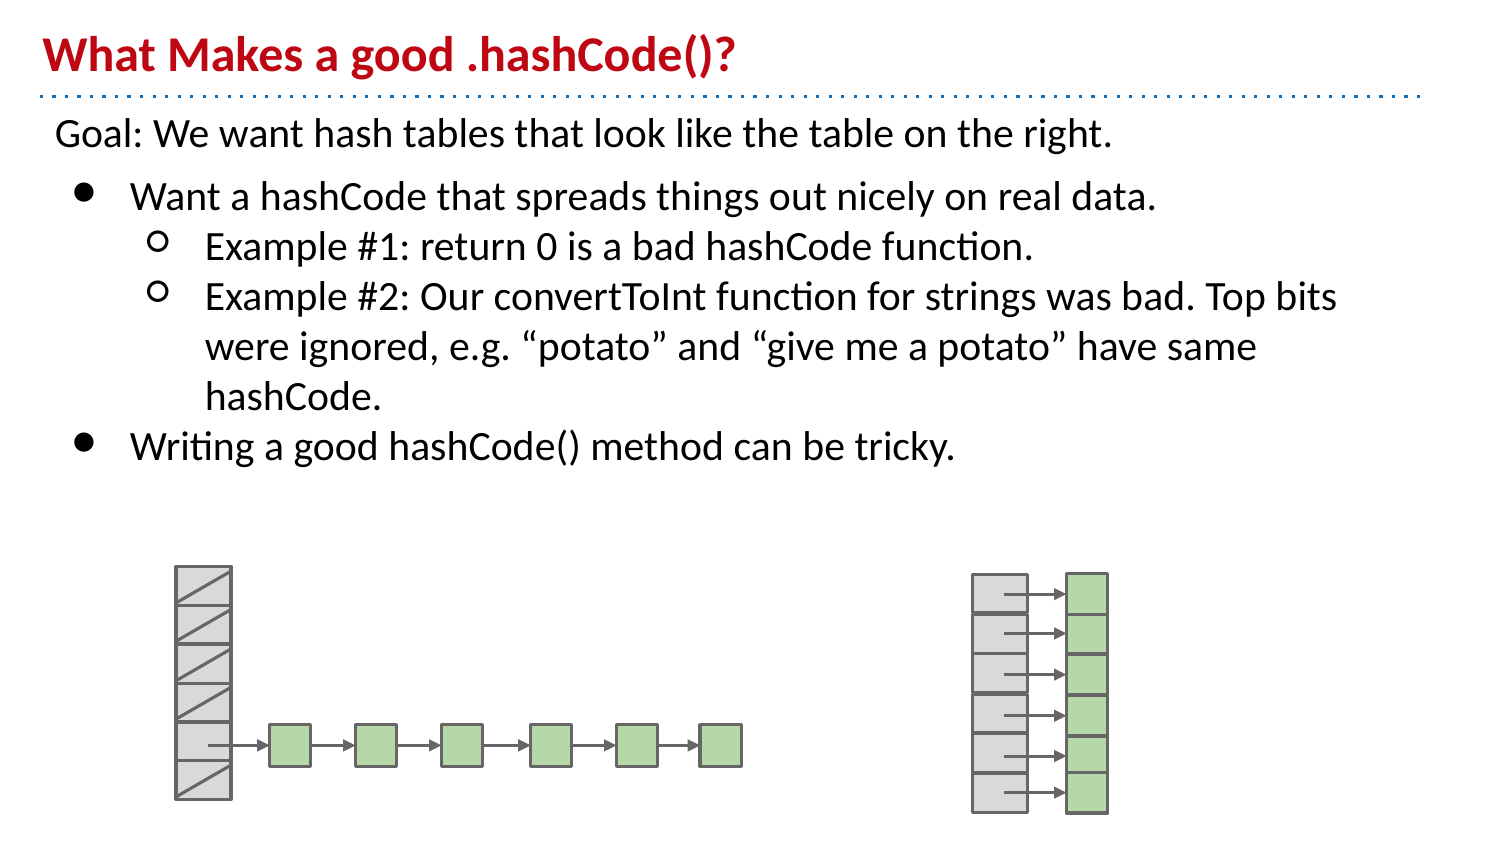

# What Makes a good .hashCode()?
Goal: We want hash tables that look like the table on the right.
Want a hashCode that spreads things out nicely on real data.
Example #1: return 0 is a bad hashCode function.
Example #2: Our convertToInt function for strings was bad. Top bits were ignored, e.g. “potato” and “give me a potato” have same hashCode.
Writing a good hashCode() method can be tricky.